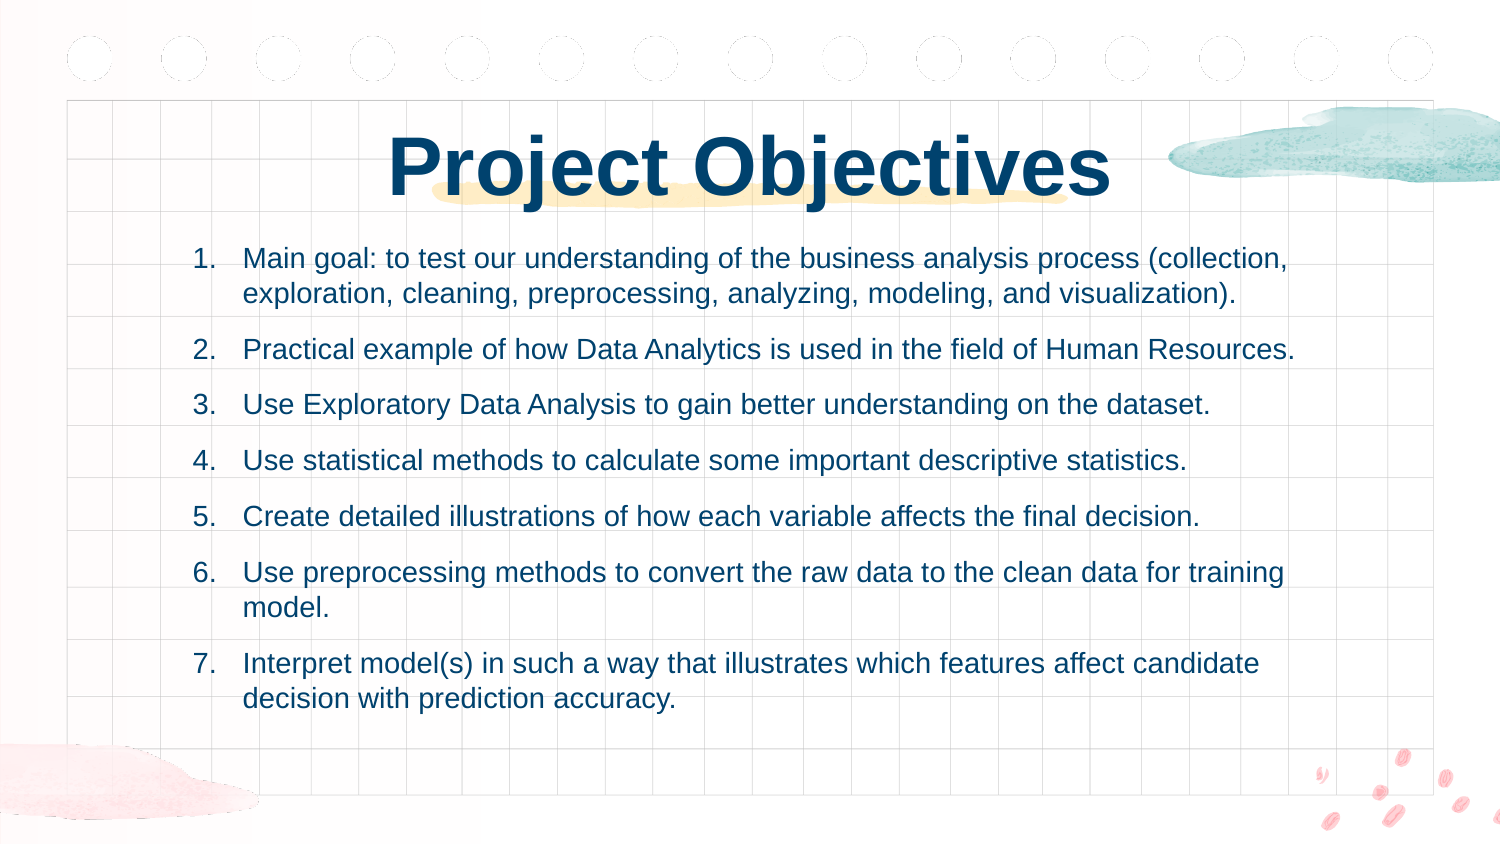

# Project Objectives

Main goal: to test our understanding of the business analysis process (collection, exploration, cleaning, preprocessing, analyzing, modeling, and visualization).
Practical example of how Data Analytics is used in the field of Human Resources.
Use Exploratory Data Analysis to gain better understanding on the dataset.
Use statistical methods to calculate some important descriptive statistics.
Create detailed illustrations of how each variable affects the final decision.
Use preprocessing methods to convert the raw data to the clean data for training model.
Interpret model(s) in such a way that illustrates which features affect candidate decision with prediction accuracy.